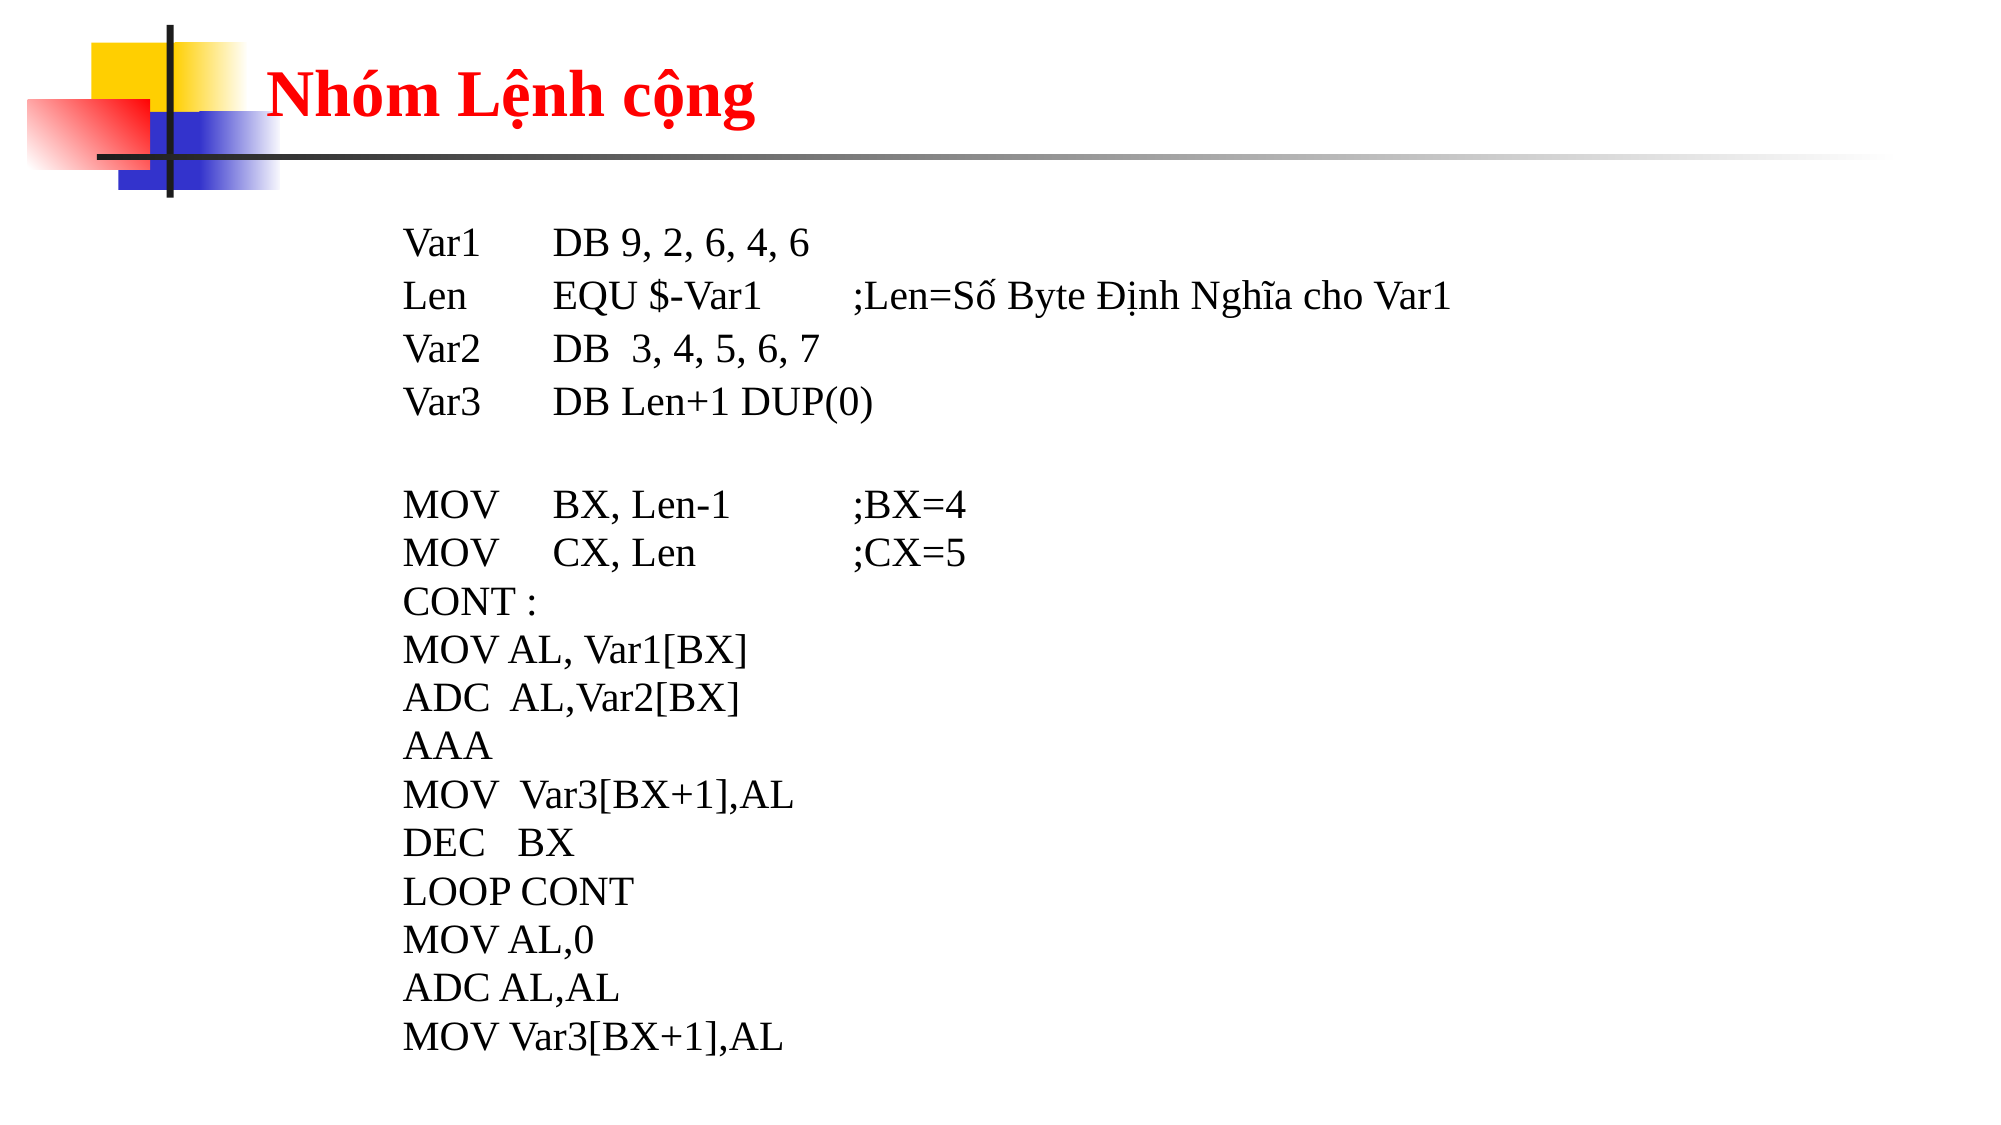

# Nhóm Lệnh cộng
Var1	DB 9, 2, 6, 4, 6
Len	EQU $-Var1	;Len=Số Byte Định Nghĩa cho Var1
Var2 	DB  3, 4, 5, 6, 7
Var3	DB Len+1 DUP(0)

MOV   	BX, Len-1	;BX=4
MOV 	CX, Len		;CX=5
CONT :
MOV AL, Var1[BX]
ADC  AL,Var2[BX]
AAA
MOV  Var3[BX+1],AL
DEC   BX
LOOP CONT
MOV AL,0
ADC AL,AL
MOV Var3[BX+1],AL